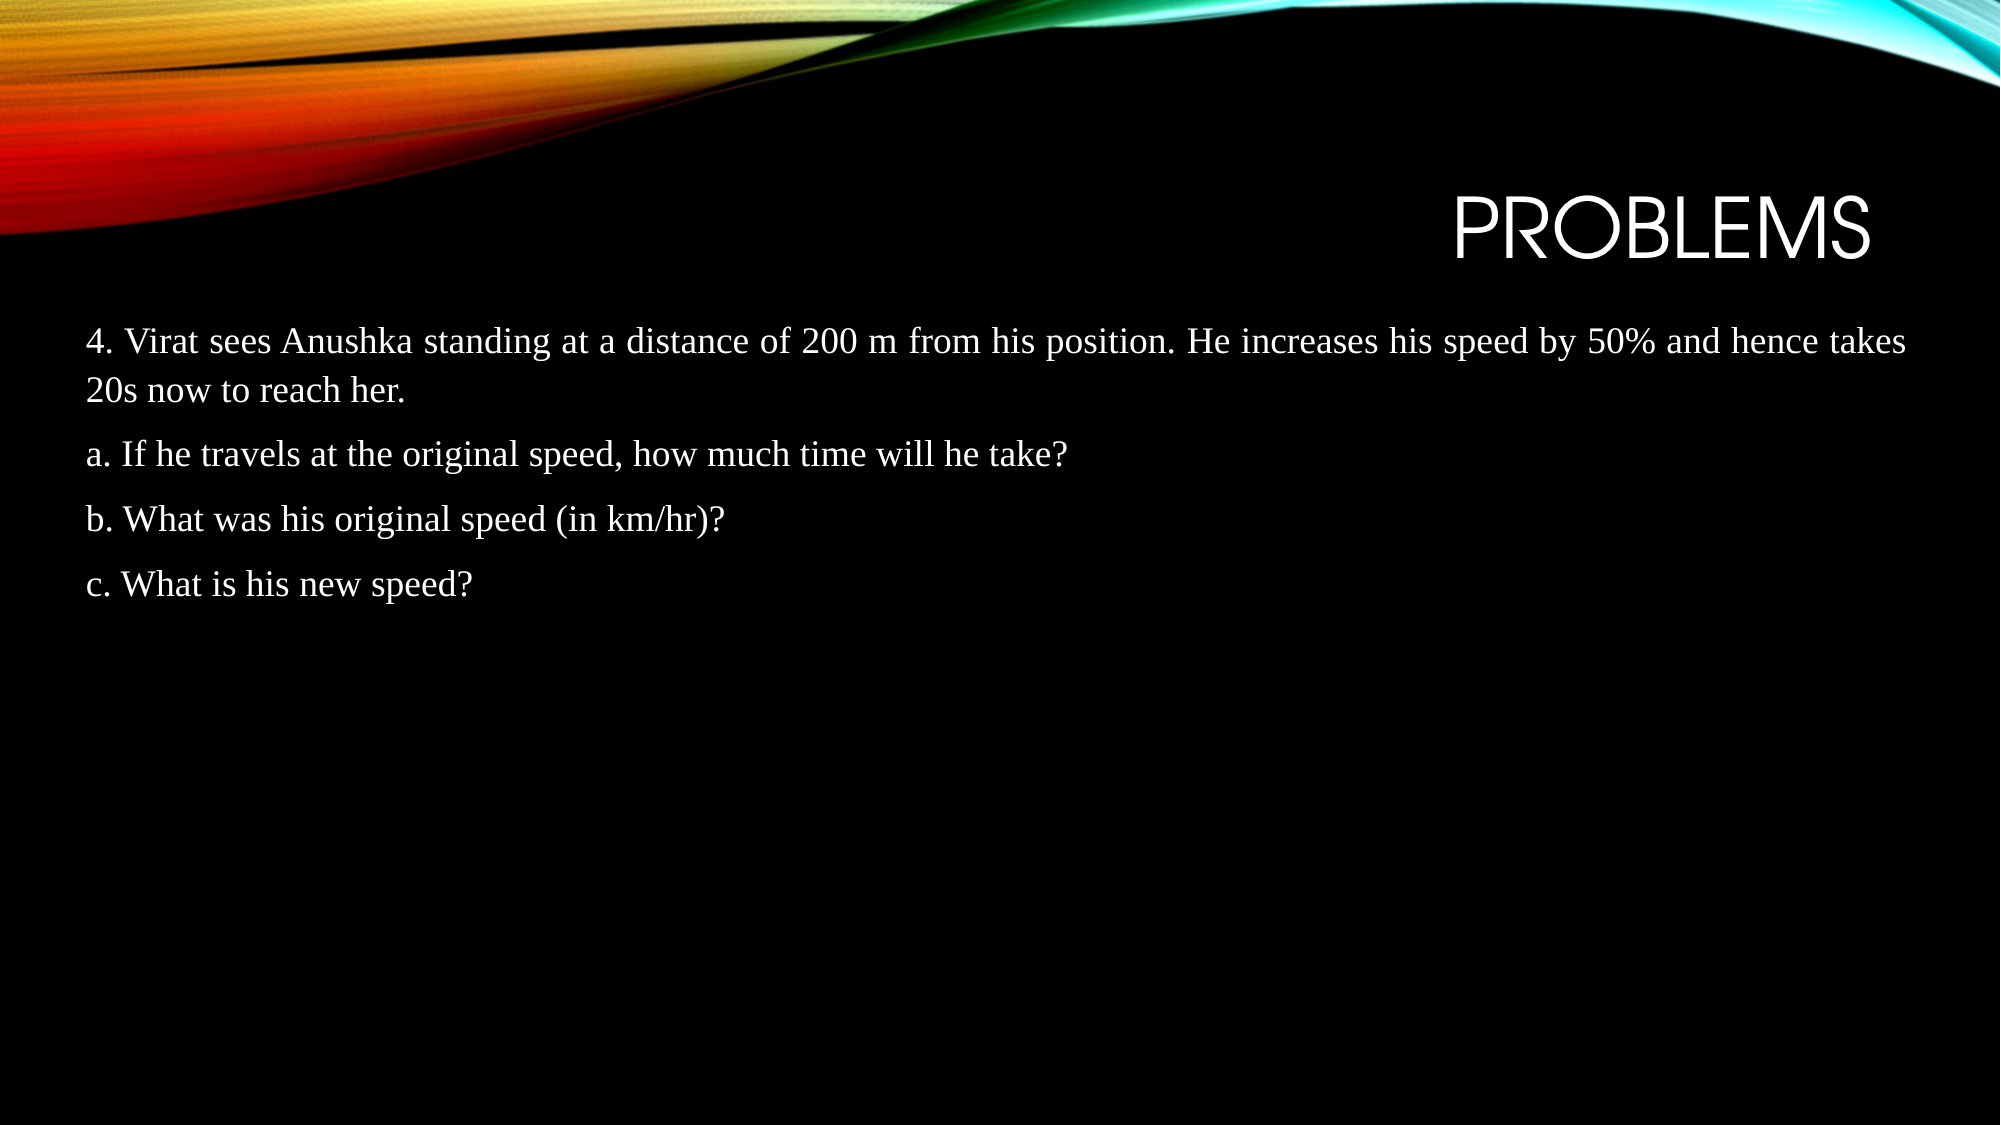

# problems
4. Virat sees Anushka standing at a distance of 200 m from his position. He increases his speed by 50% and hence takes 20s now to reach her.
a. If he travels at the original speed, how much time will he take?
b. What was his original speed (in km/hr)?
c. What is his new speed?